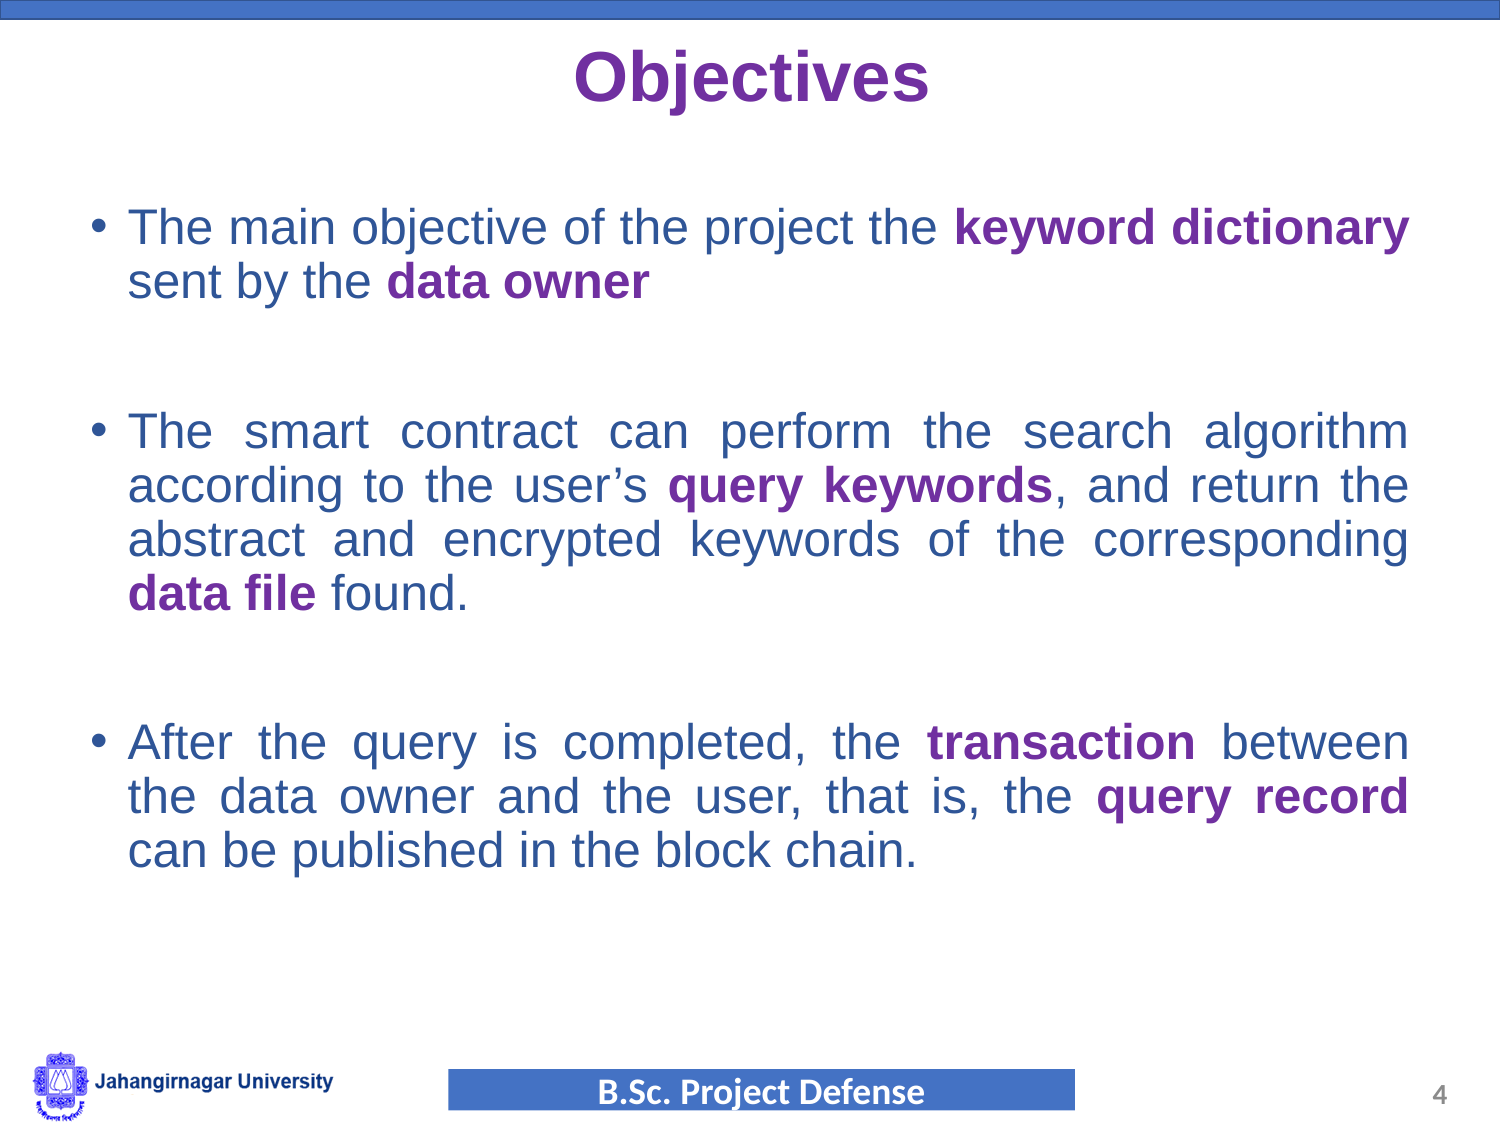

# Objectives
The main objective of the project the keyword dictionary sent by the data owner

The smart contract can perform the search algorithm according to the user’s query keywords, and return the abstract and encrypted keywords of the corresponding data file found.

After the query is completed, the transaction between the data owner and the user, that is, the query record can be published in the block chain.

4